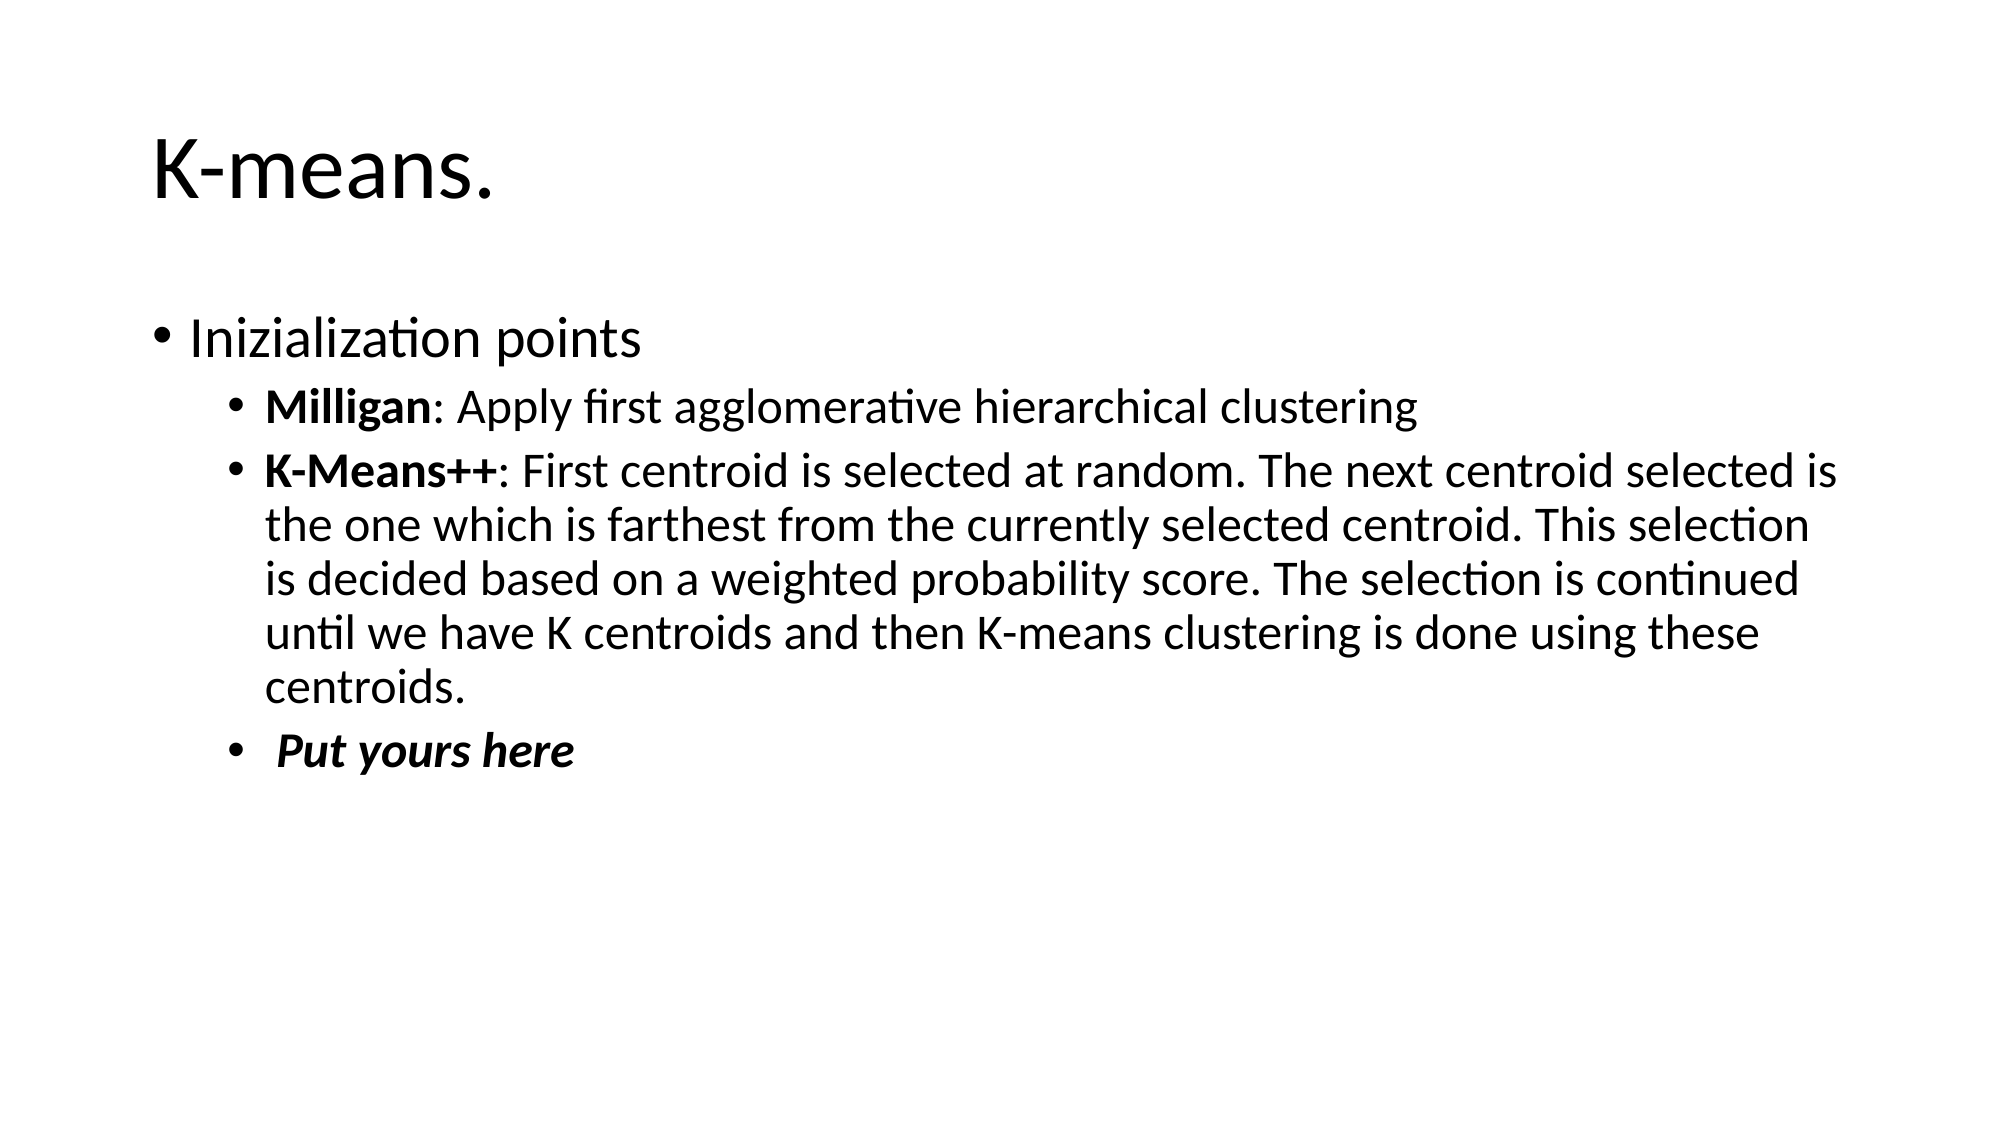

# K-means.
Inizialization points
Milligan: Apply first agglomerative hierarchical clustering
K-Means++: First centroid is selected at random. The next centroid selected is the one which is farthest from the currently selected centroid. This selection is decided based on a weighted probability score. The selection is continued until we have K centroids and then K-means clustering is done using these centroids.
 Put yours here